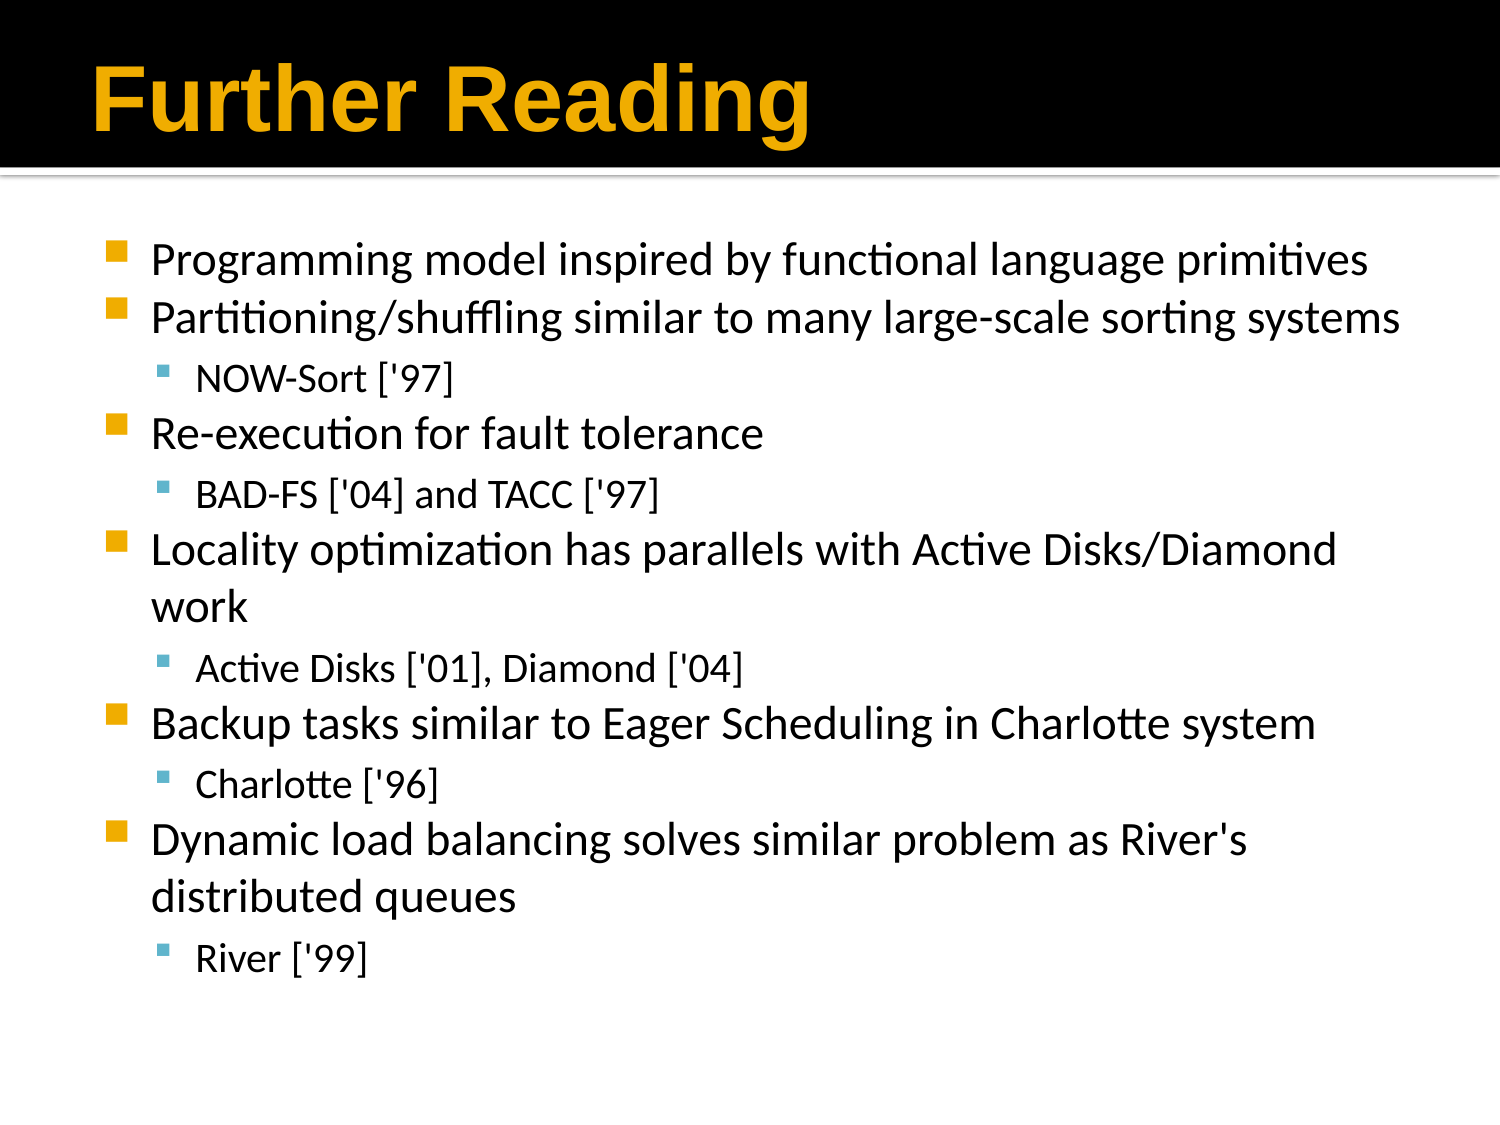

# Further Reading
Programming model inspired by functional language primitives
Partitioning/shuffling similar to many large-scale sorting systems
NOW-Sort ['97]
Re-execution for fault tolerance
BAD-FS ['04] and TACC ['97]
Locality optimization has parallels with Active Disks/Diamond work
Active Disks ['01], Diamond ['04]
Backup tasks similar to Eager Scheduling in Charlotte system
Charlotte ['96]
Dynamic load balancing solves similar problem as River's distributed queues
River ['99]